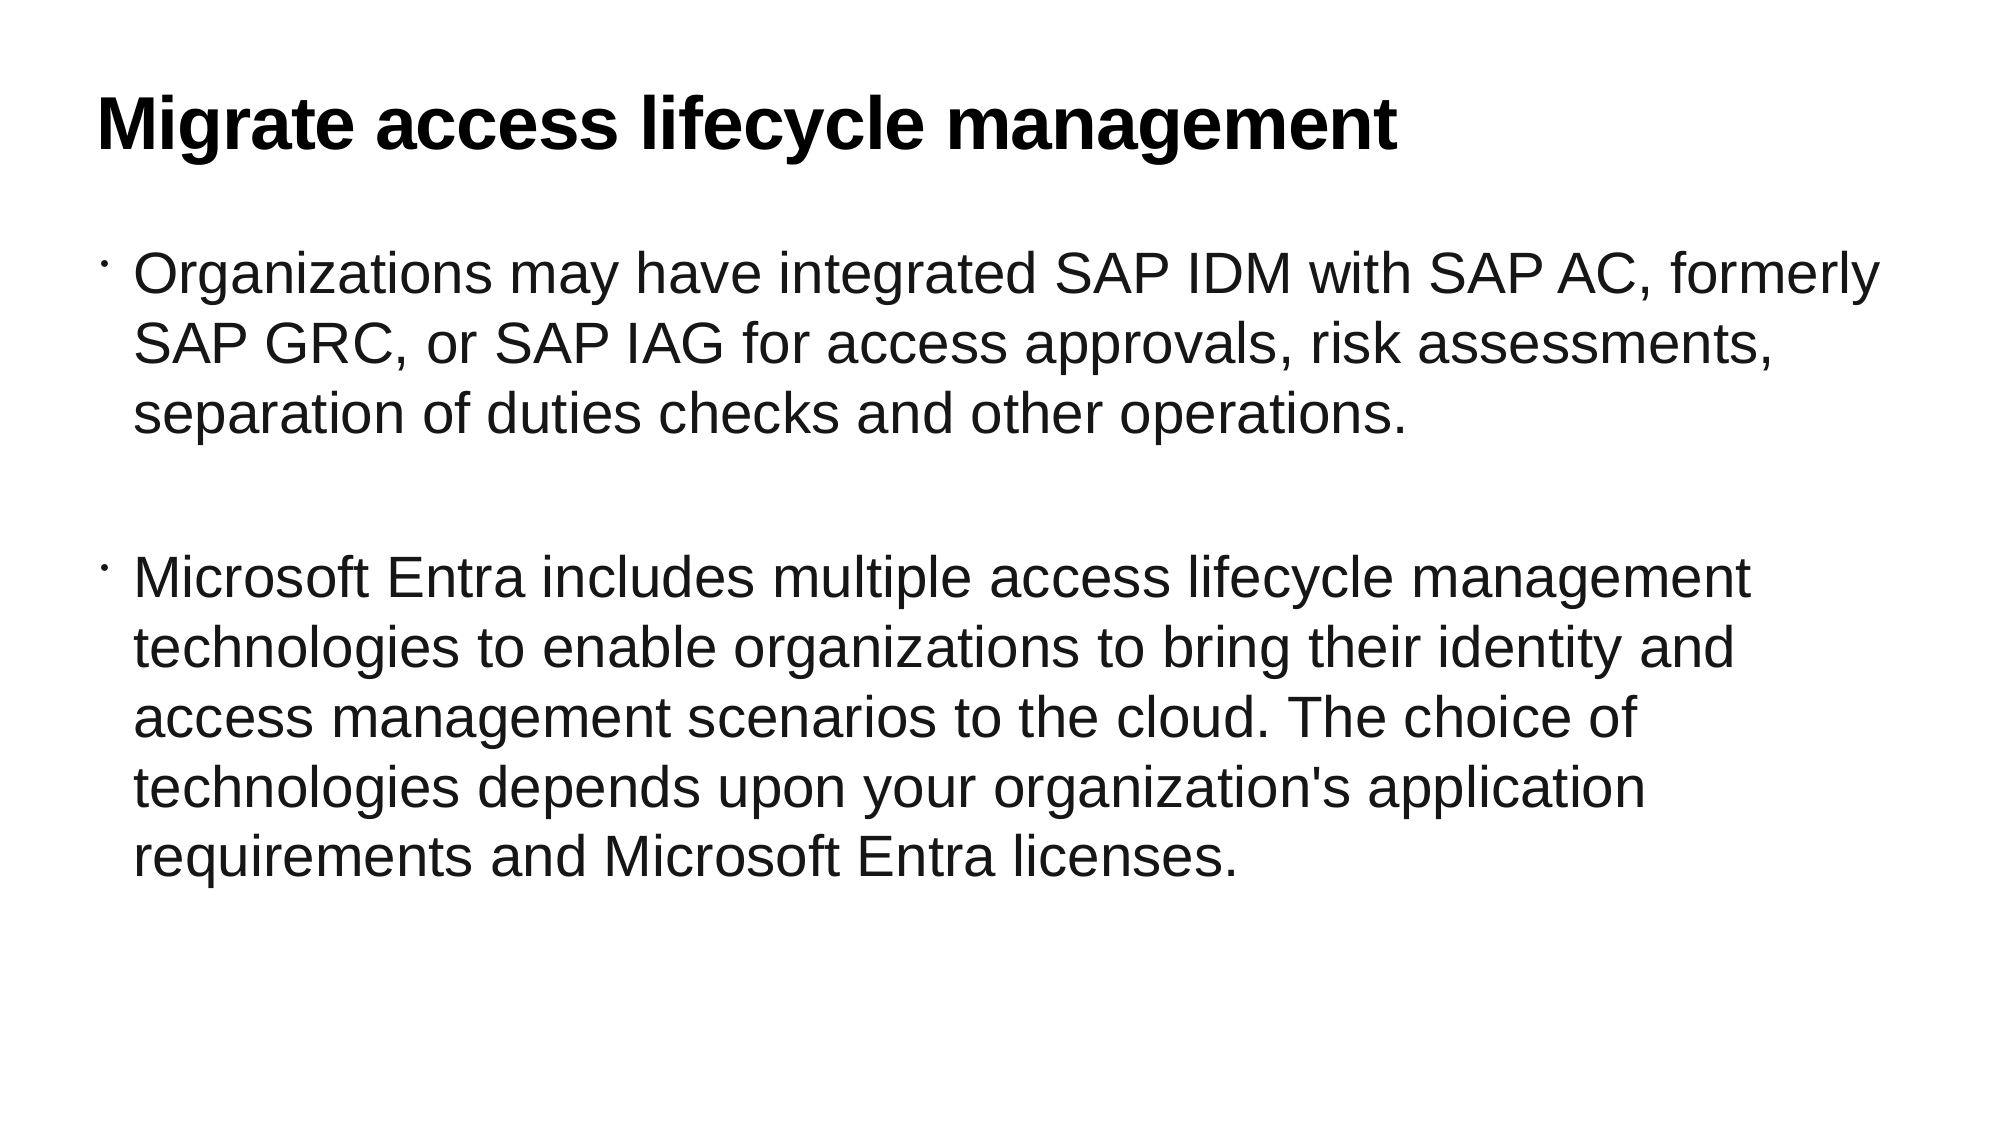

# Migrate access lifecycle management
Organizations may have integrated SAP IDM with SAP AC, formerly SAP GRC, or SAP IAG for access approvals, risk assessments, separation of duties checks and other operations.

Microsoft Entra includes multiple access lifecycle management technologies to enable organizations to bring their identity and access management scenarios to the cloud. The choice of technologies depends upon your organization's application requirements and Microsoft Entra licenses.